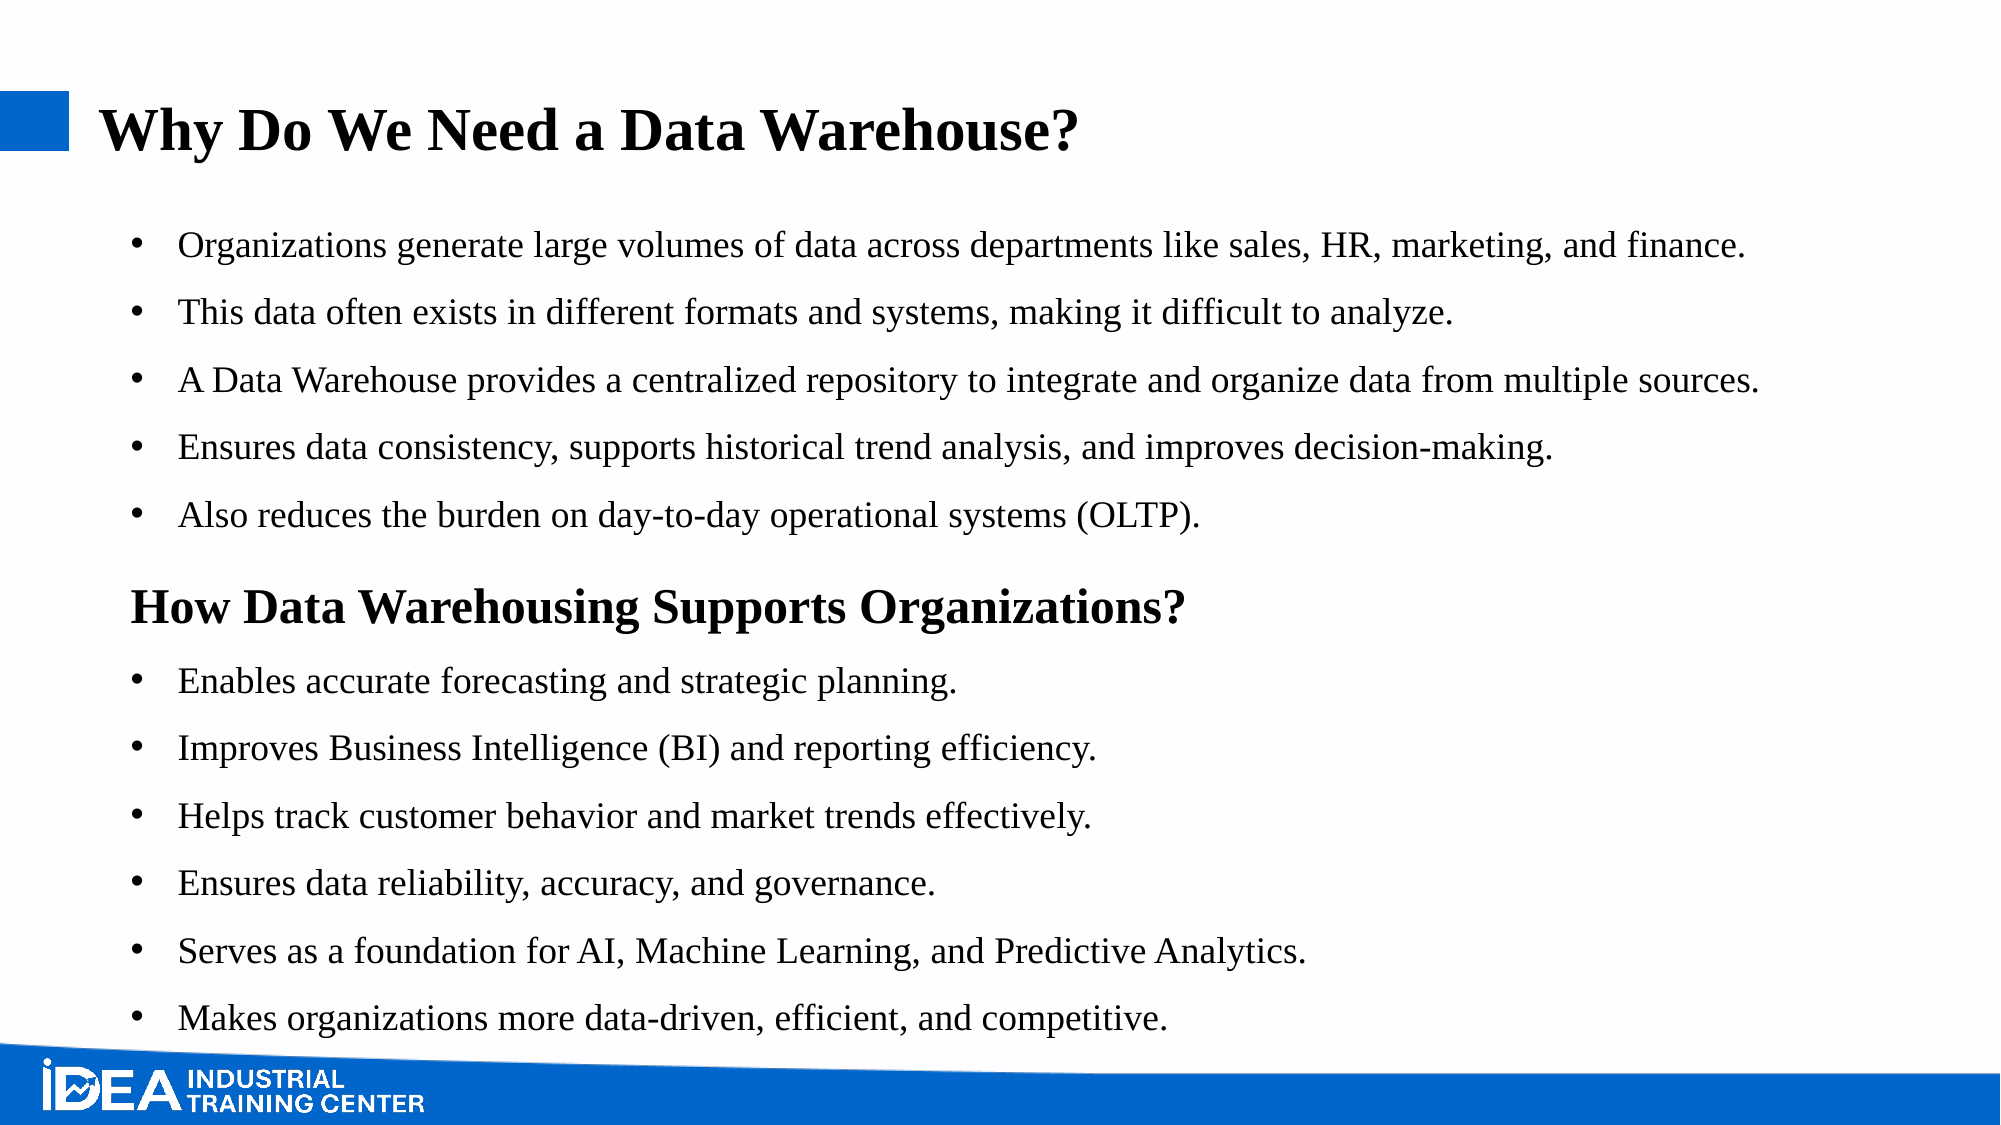

# Why Do We Need a Data Warehouse?
Organizations generate large volumes of data across departments like sales, HR, marketing, and finance.
This data often exists in different formats and systems, making it difficult to analyze.
A Data Warehouse provides a centralized repository to integrate and organize data from multiple sources.
Ensures data consistency, supports historical trend analysis, and improves decision-making.
Also reduces the burden on day-to-day operational systems (OLTP).
How Data Warehousing Supports Organizations?
Enables accurate forecasting and strategic planning.
Improves Business Intelligence (BI) and reporting efficiency.
Helps track customer behavior and market trends effectively.
Ensures data reliability, accuracy, and governance.
Serves as a foundation for AI, Machine Learning, and Predictive Analytics.
Makes organizations more data-driven, efficient, and competitive.